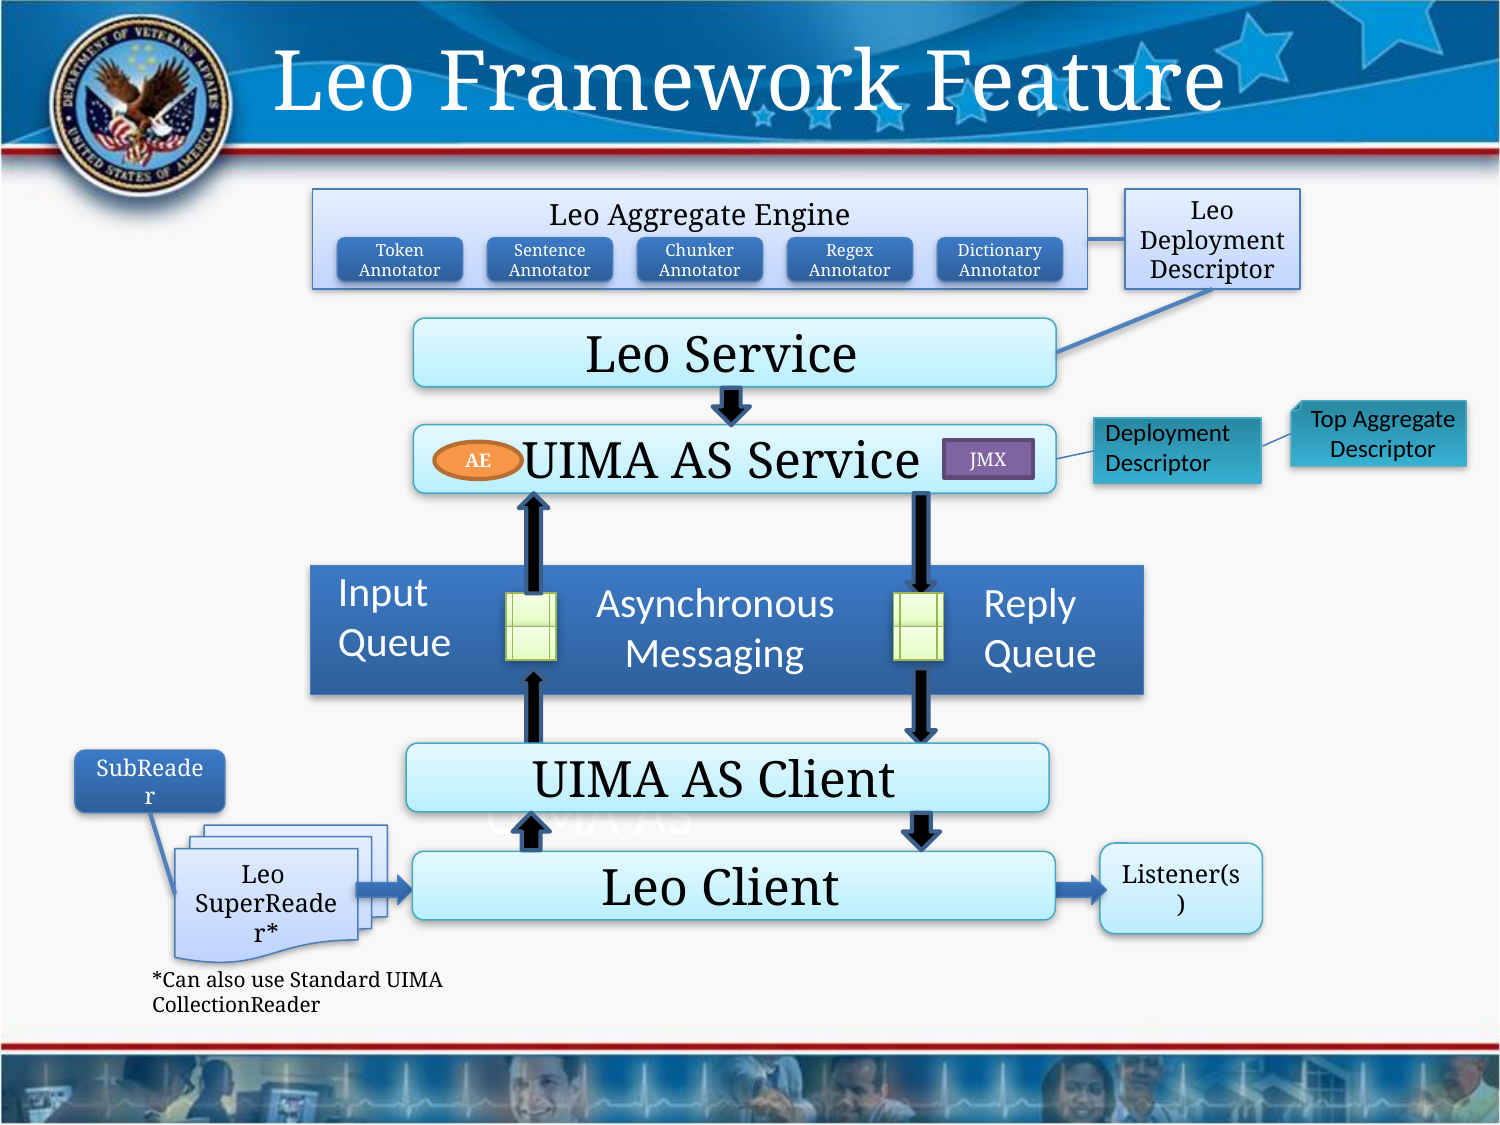

# Leo Framework Feature
Leo Aggregate Engine
Leo
Deployment
Descriptor
Token
Annotator
Sentence
Annotator
Chunker
Annotator
Regex
Annotator
Dictionary
Annotator
Leo Service

Top Aggregate
Descriptor

Deployment
Descriptor

UIMA AS Service
JMX
AE

Input Queue

Asynchronous
   Messaging

Reply Queue

UIMA AS Client
SubReader
UIMA AS Client

Leo
SuperReader*
Listener(s)
Leo Client

*Can also use Standard UIMA CollectionReader